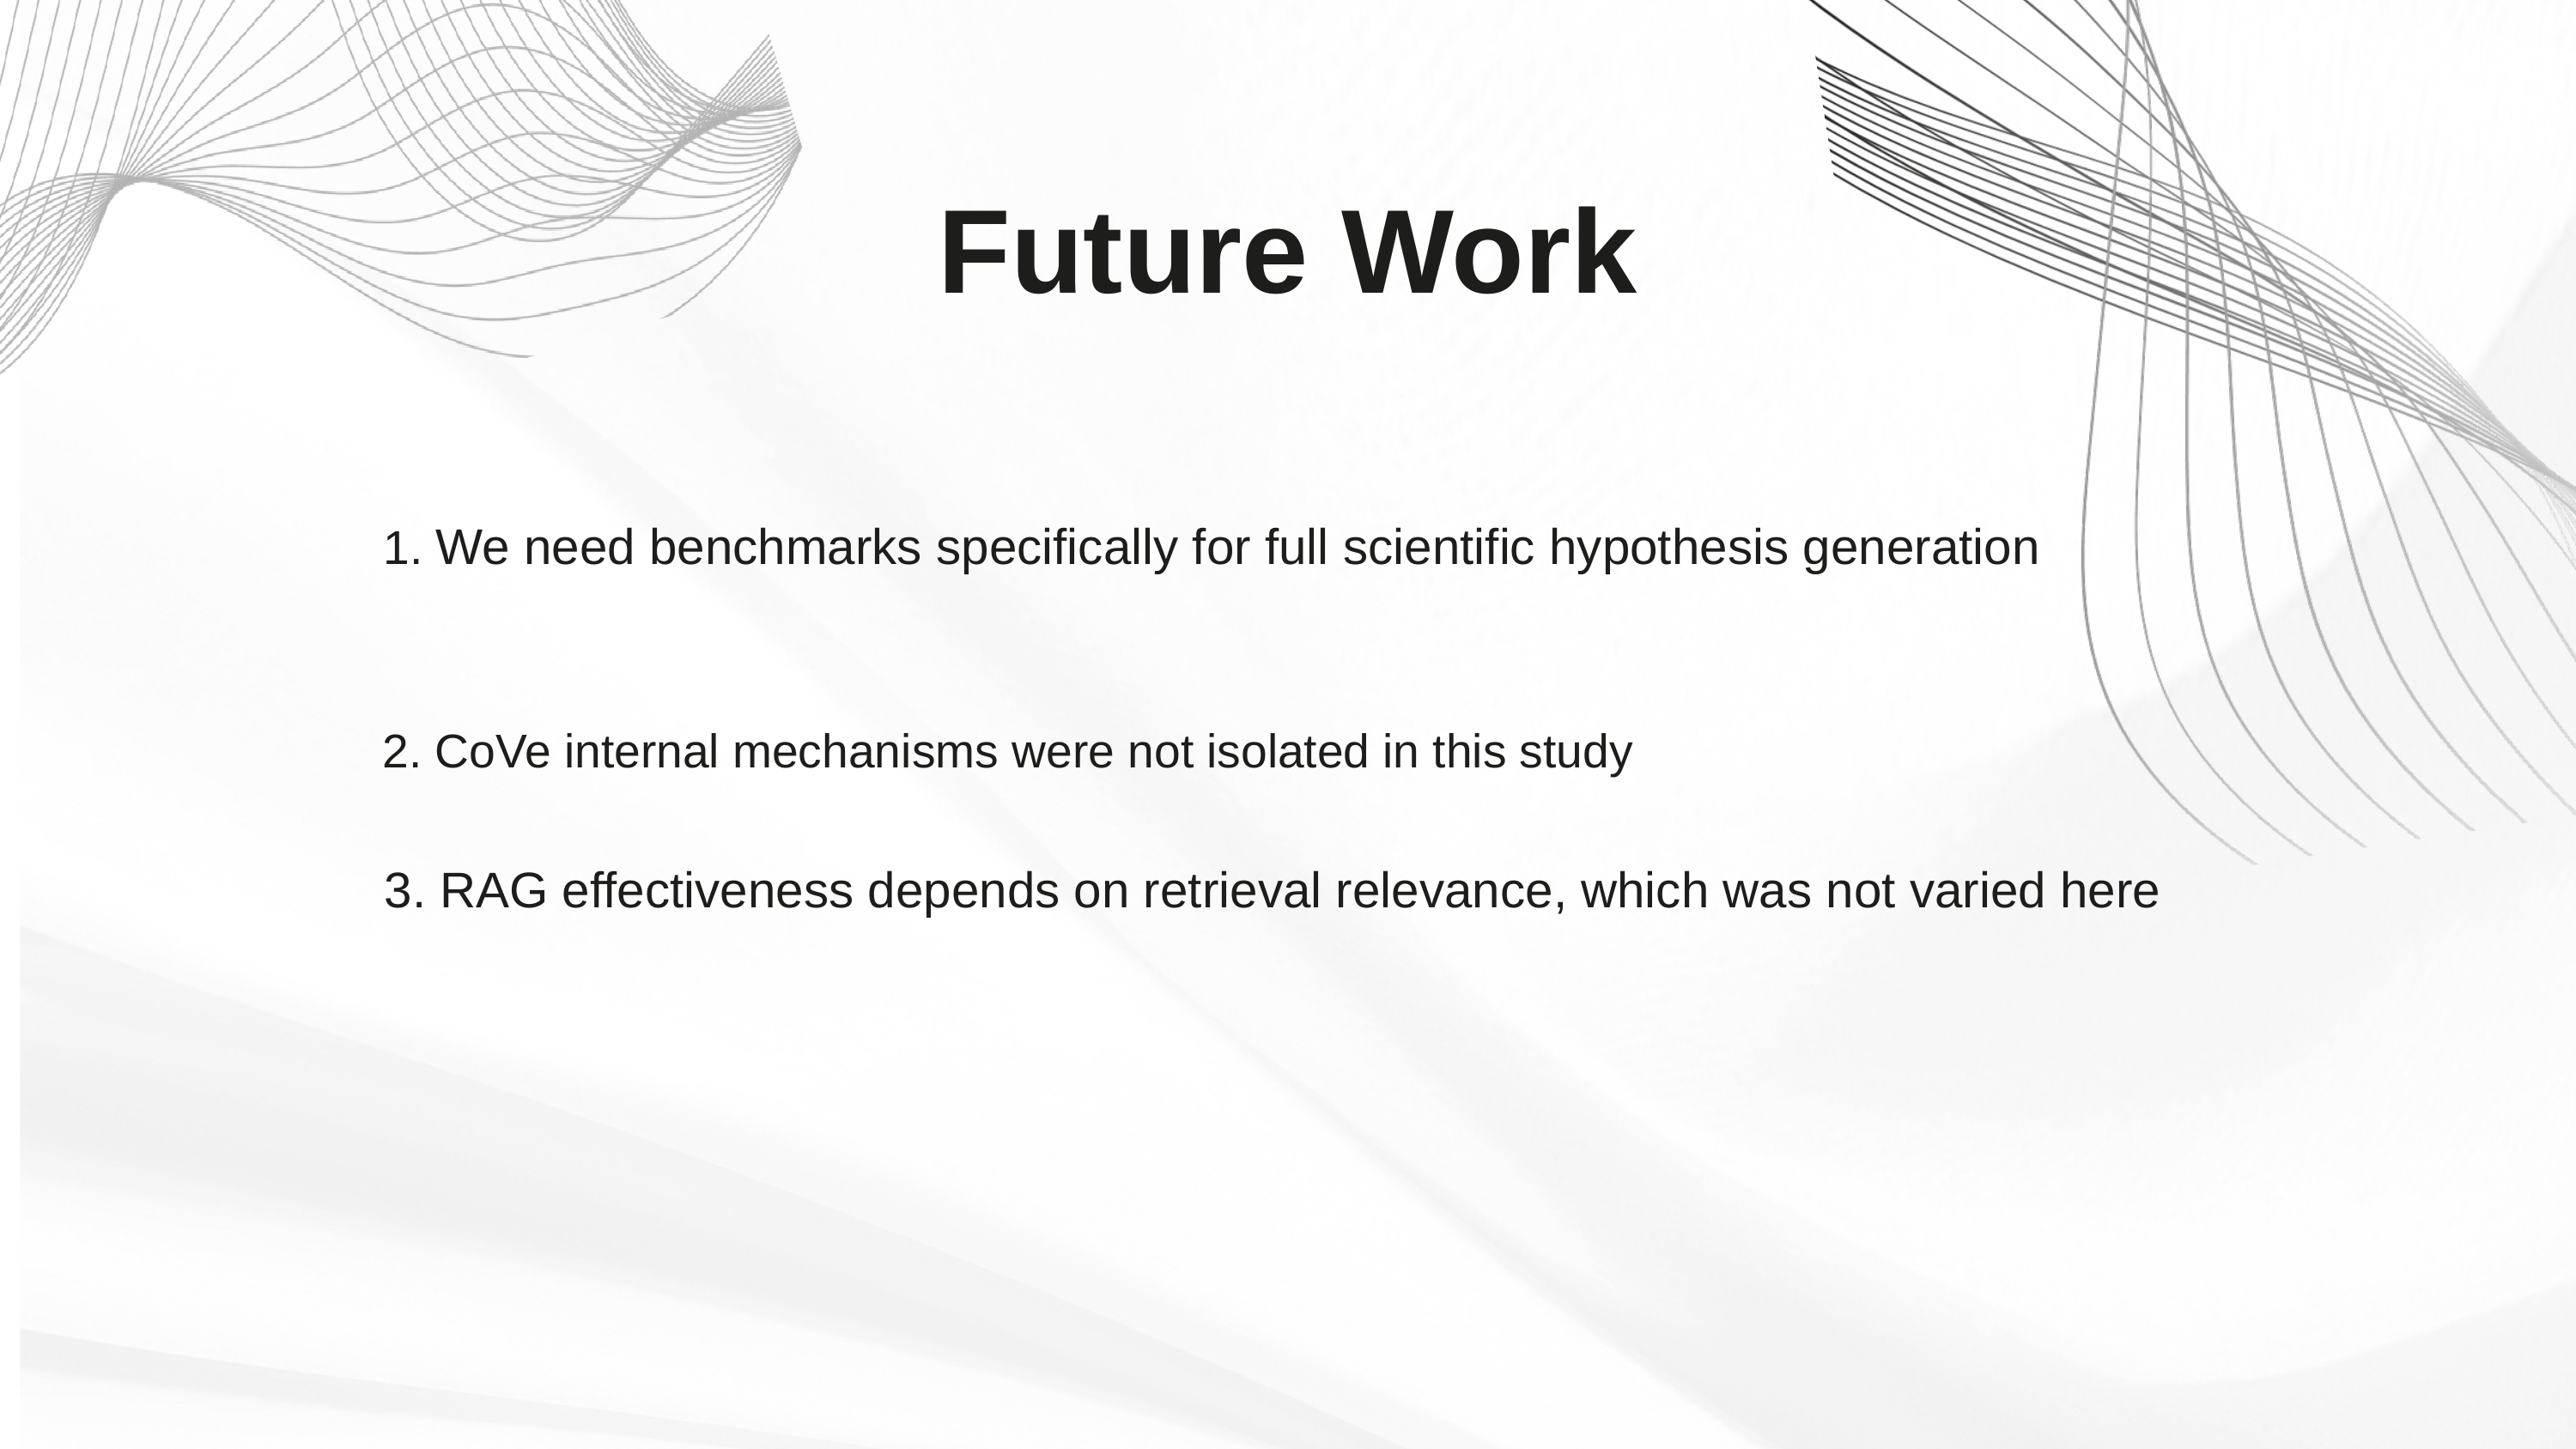

Future Work

1. We need benchmarks specifically for full scientific hypothesis generation

2. CoVe internal mechanisms were not isolated in this study

3. RAG effectiveness depends on retrieval relevance, which was not varied here